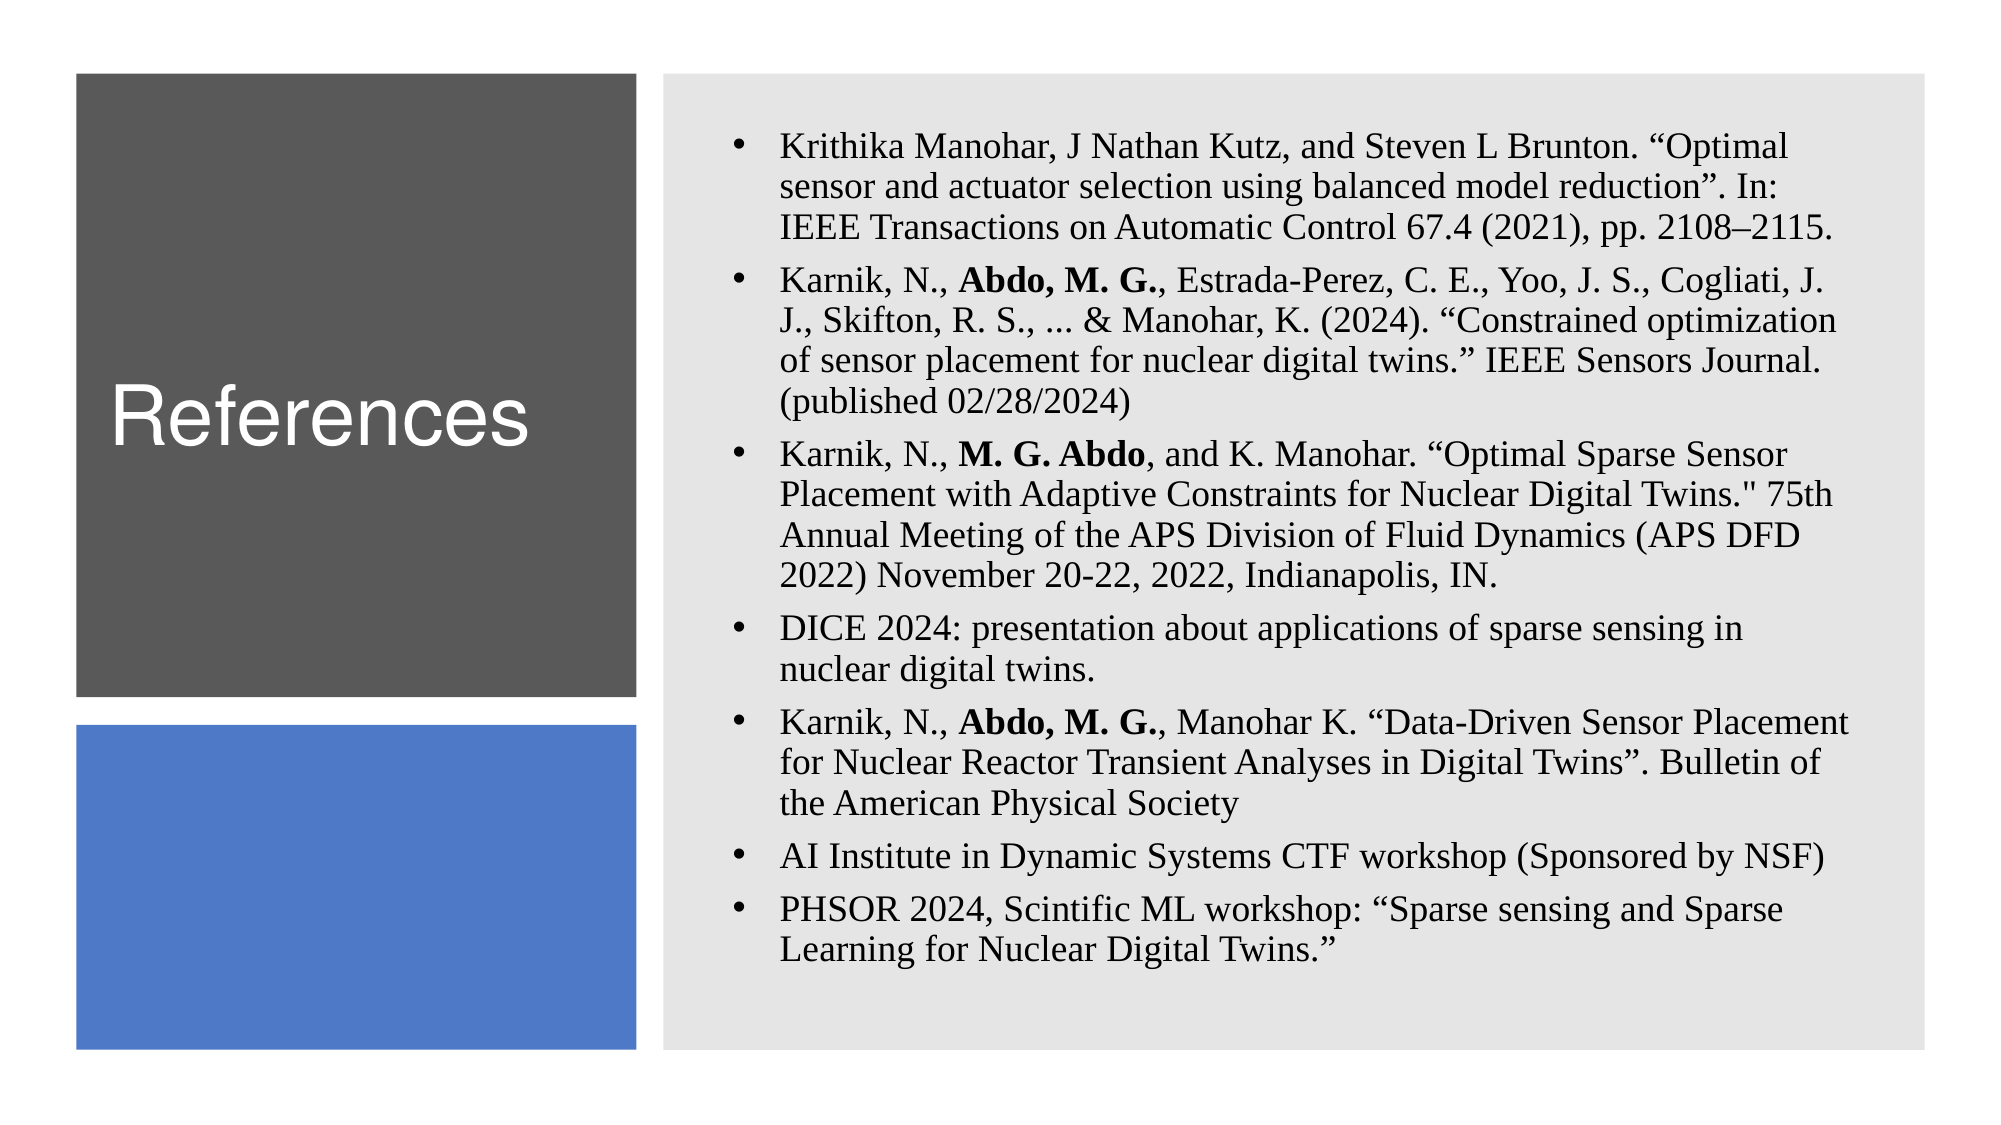

Krithika Manohar, J Nathan Kutz, and Steven L Brunton. “Optimal sensor and actuator selection using balanced model reduction”. In: IEEE Transactions on Automatic Control 67.4 (2021), pp. 2108–2115.
Karnik, N., Abdo, M. G., Estrada-Perez, C. E., Yoo, J. S., Cogliati, J. J., Skifton, R. S., ... & Manohar, K. (2024). “Constrained optimization of sensor placement for nuclear digital twins.” IEEE Sensors Journal. (published 02/28/2024)
Karnik, N., M. G. Abdo, and K. Manohar. “Optimal Sparse Sensor Placement with Adaptive Constraints for Nuclear Digital Twins." 75th Annual Meeting of the APS Division of Fluid Dynamics (APS DFD 2022) November 20-22, 2022, Indianapolis, IN.
DICE 2024: presentation about applications of sparse sensing in nuclear digital twins.
Karnik, N., Abdo, M. G., Manohar K. “Data-Driven Sensor Placement for Nuclear Reactor Transient Analyses in Digital Twins”. Bulletin of the American Physical Society
AI Institute in Dynamic Systems CTF workshop (Sponsored by NSF)
PHSOR 2024, Scintific ML workshop: “Sparse sensing and Sparse Learning for Nuclear Digital Twins.”

References